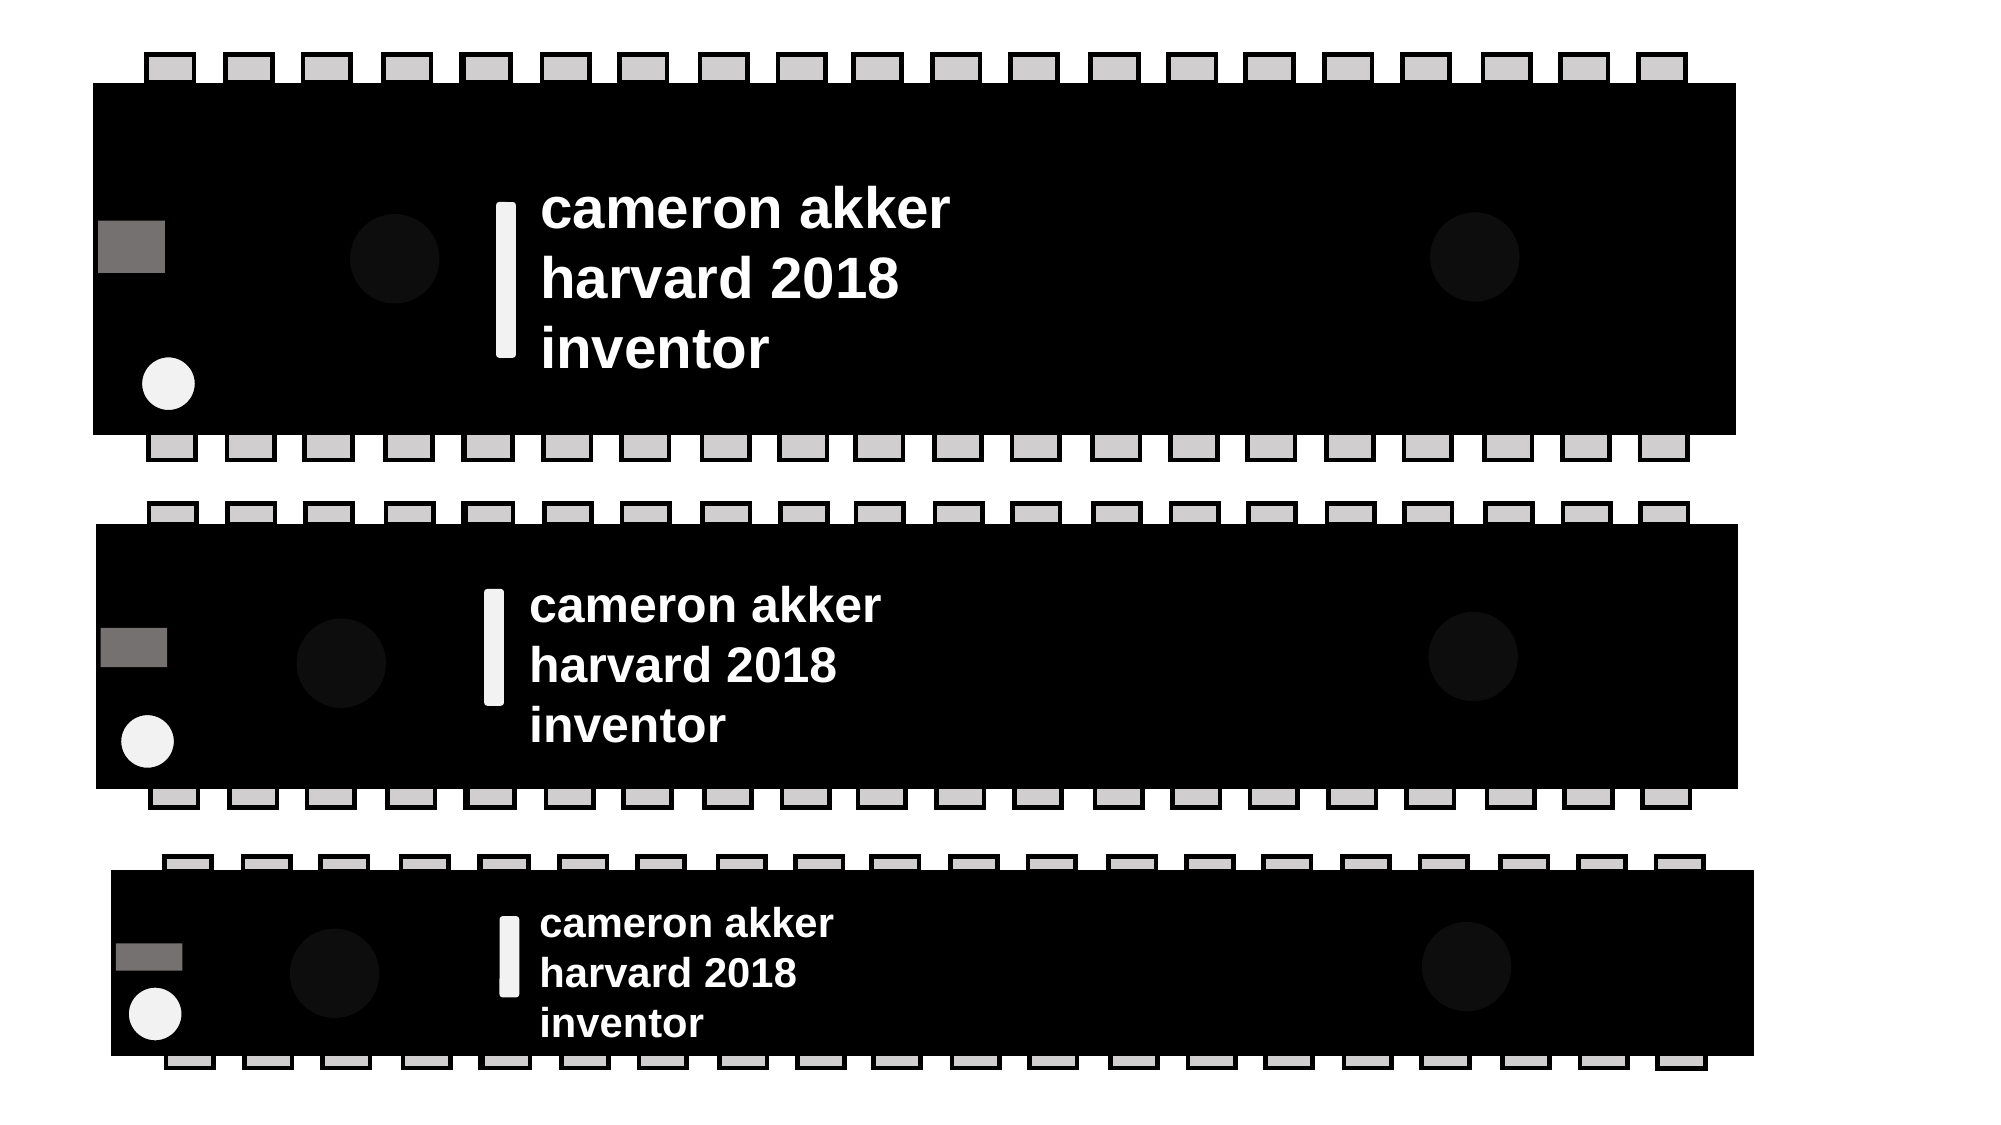

cameron akker
harvard 2018
inventor

cameron akker
harvard 2018
inventor

cameron akker
harvard 2018
inventor